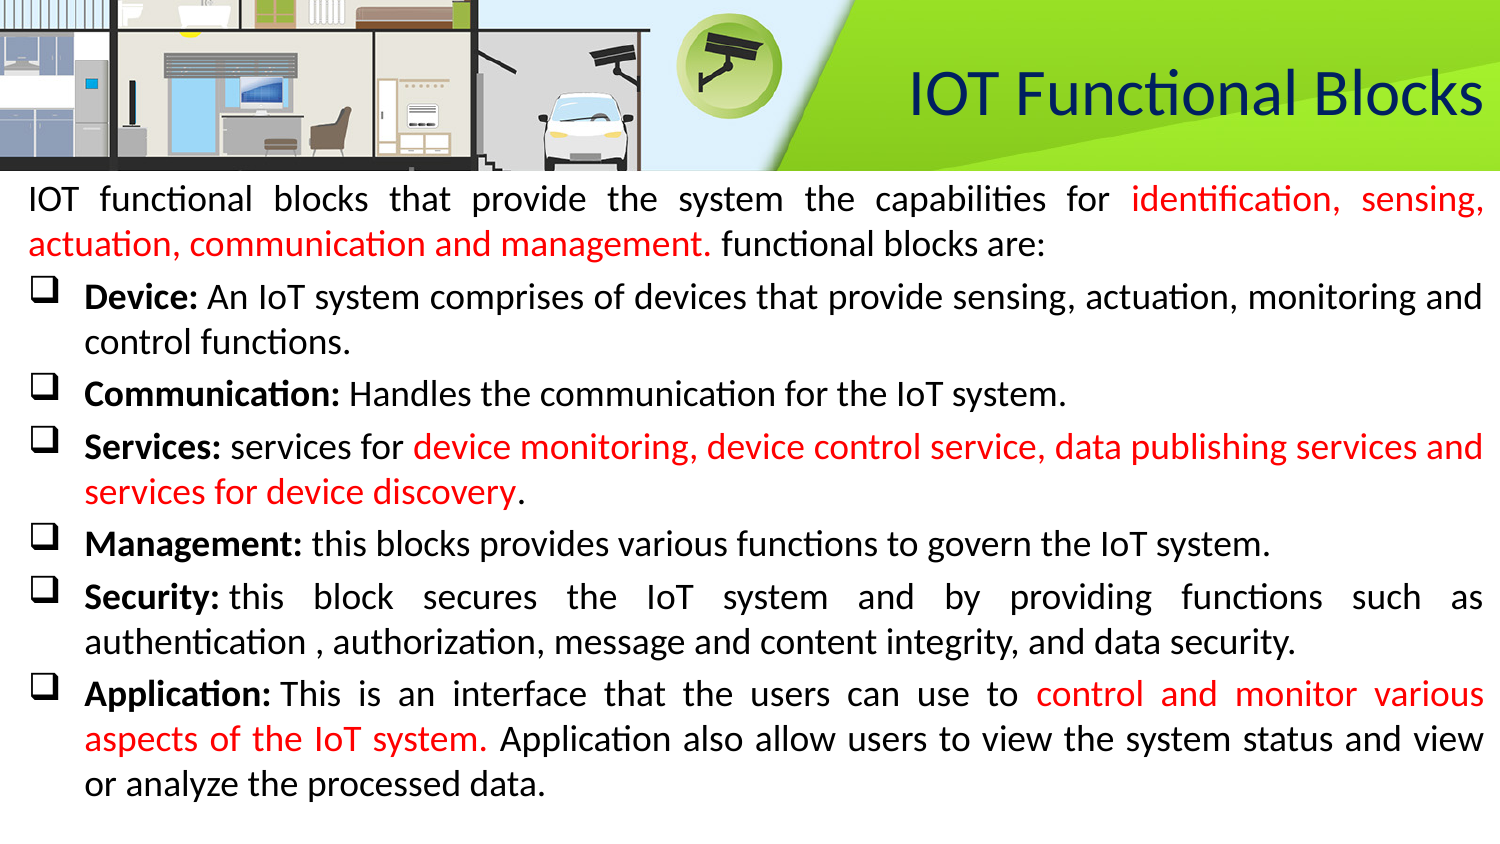

# IOT Functional Blocks
IOT functional blocks that provide the system the capabilities for identification, sensing, actuation, communication and management. functional blocks are:
Device: An IoT system comprises of devices that provide sensing, actuation, monitoring and control functions.
Communication: Handles the communication for the IoT system.
Services: services for device monitoring, device control service, data publishing services and services for device discovery.
Management: this blocks provides various functions to govern the IoT system.
Security: this block secures the IoT system and by providing functions such as authentication , authorization, message and content integrity, and data security.
Application: This is an interface that the users can use to control and monitor various aspects of the IoT system. Application also allow users to view the system status and view or analyze the processed data.